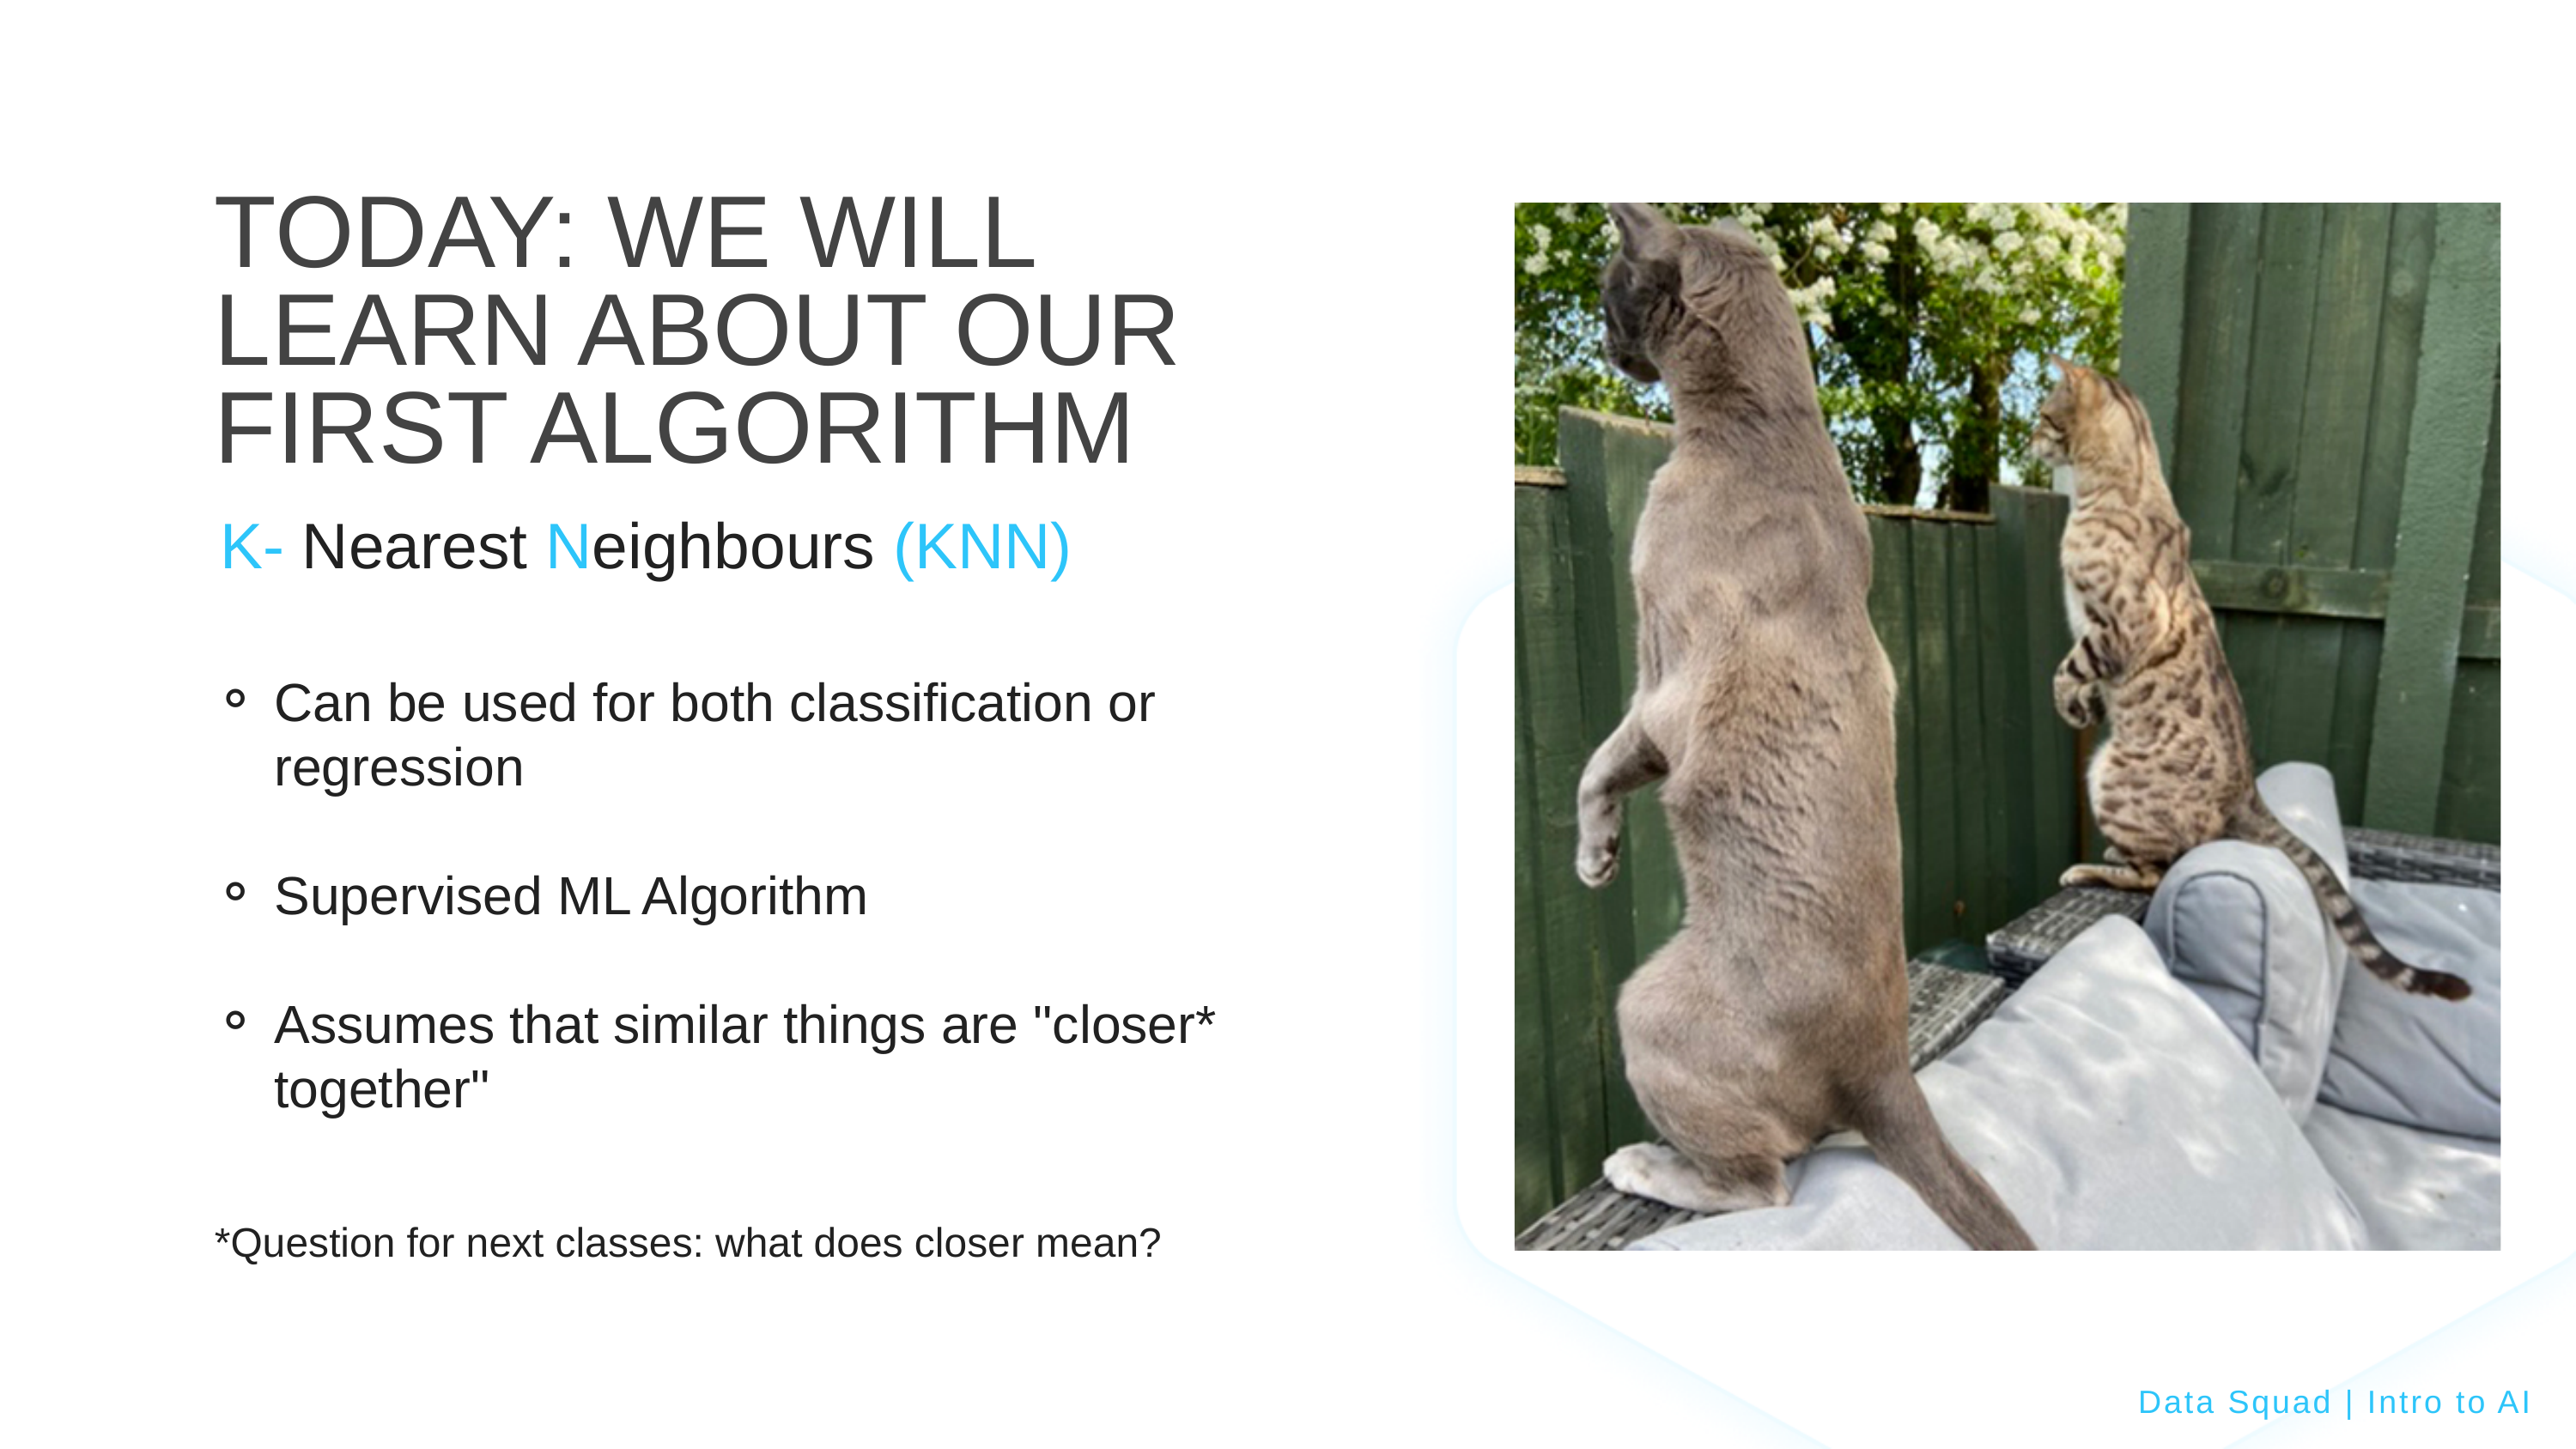

TODAY: WE WILL LEARN ABOUT OUR FIRST ALGORITHM

K- Nearest Neighbours (KNN)
Can be used for both classification or regression

Supervised ML Algorithm

Assumes that similar things are "closer* together"

*Question for next classes: what does closer mean?

Data Squad | Intro to AI